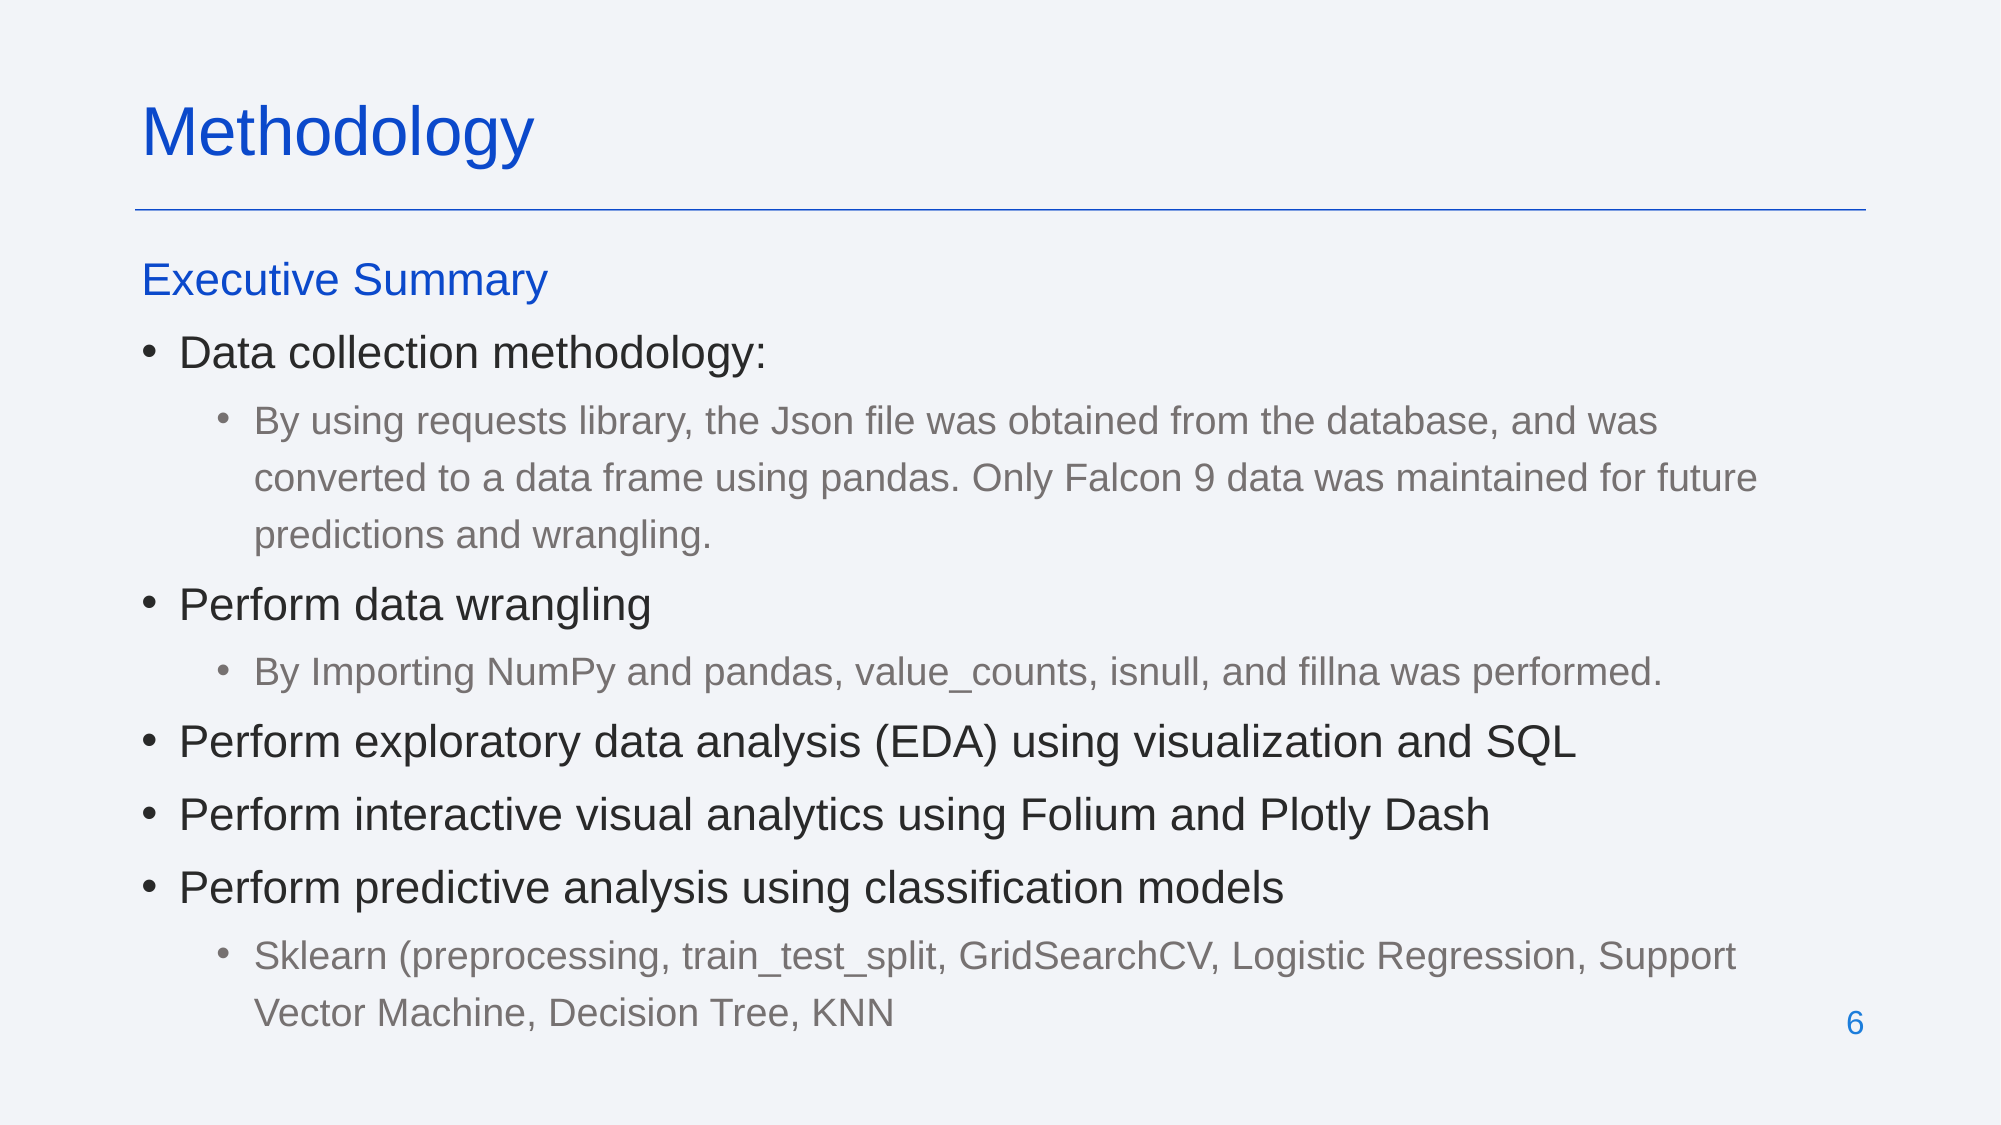

Methodology
Executive Summary
Data collection methodology:
By using requests library, the Json file was obtained from the database, and was converted to a data frame using pandas. Only Falcon 9 data was maintained for future predictions and wrangling.
Perform data wrangling
By Importing NumPy and pandas, value_counts, isnull, and fillna was performed.
Perform exploratory data analysis (EDA) using visualization and SQL
Perform interactive visual analytics using Folium and Plotly Dash
Perform predictive analysis using classification models
Sklearn (preprocessing, train_test_split, GridSearchCV, Logistic Regression, Support Vector Machine, Decision Tree, KNN

6